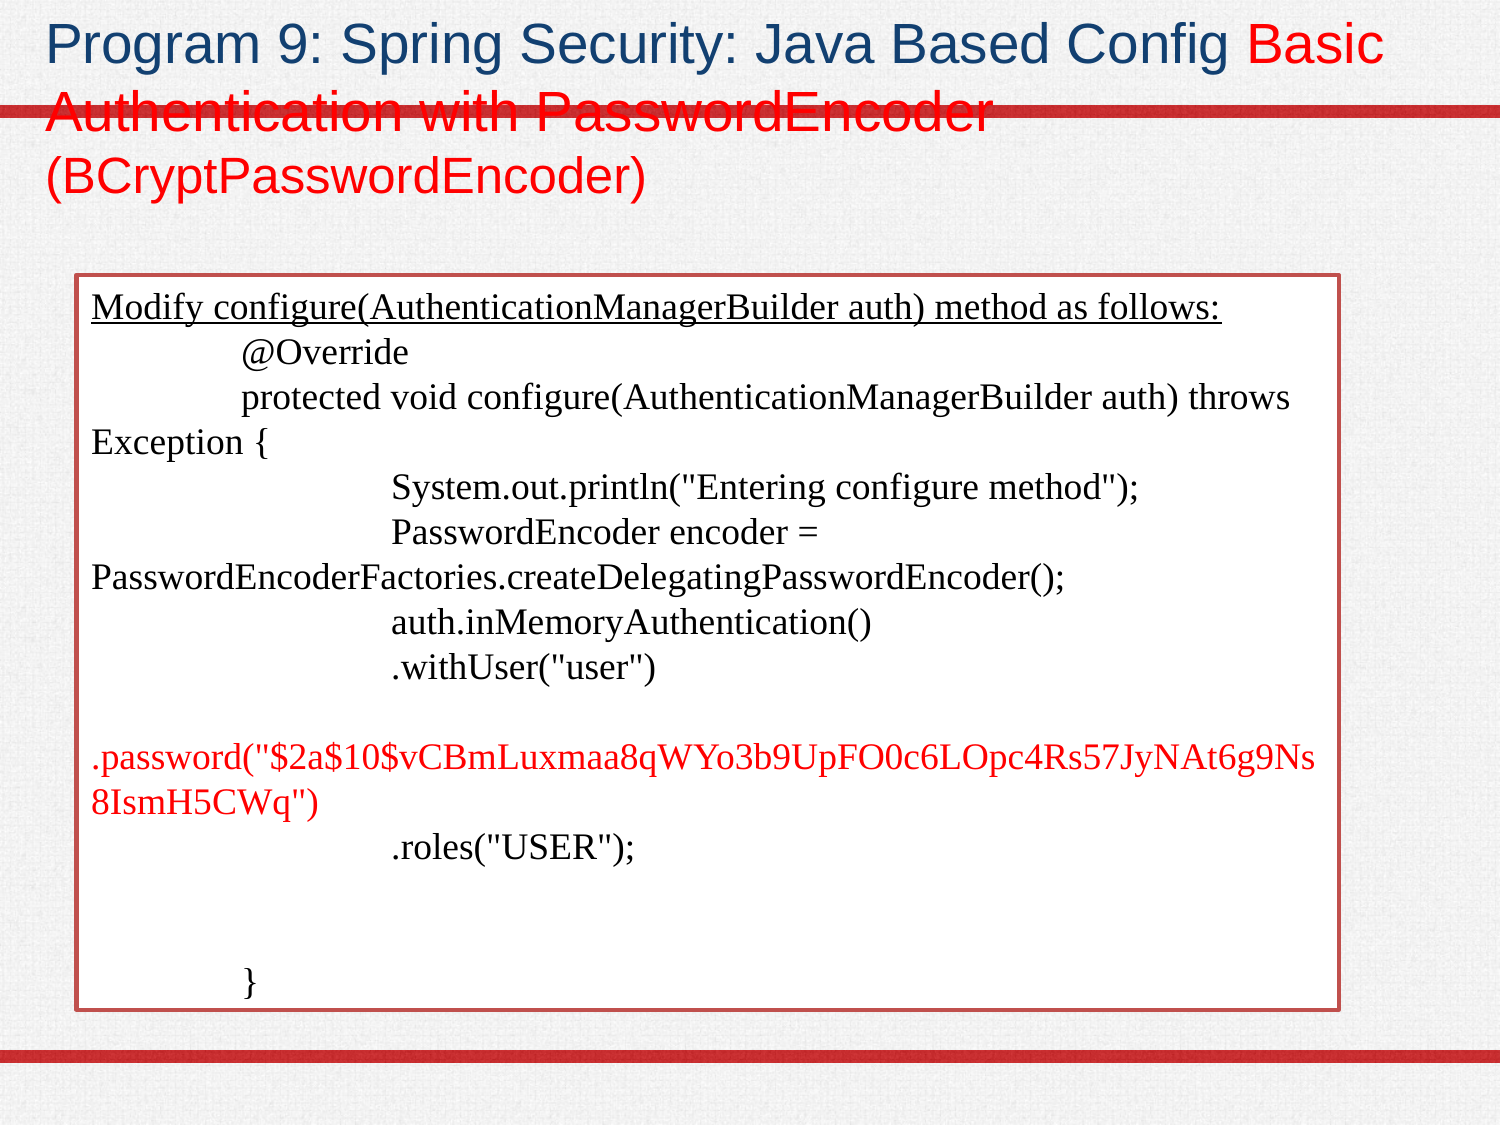

# Program 9: Spring Security: Java Based Config Basic Authentication with PasswordEncoder (BCryptPasswordEncoder)
Modify configure(AuthenticationManagerBuilder auth) method as follows:
	@Override
	protected void configure(AuthenticationManagerBuilder auth) throws Exception {
		System.out.println("Entering configure method");
		PasswordEncoder encoder = PasswordEncoderFactories.createDelegatingPasswordEncoder();
		auth.inMemoryAuthentication()
		.withUser("user")
		.password("$2a$10$vCBmLuxmaa8qWYo3b9UpFO0c6LOpc4Rs57JyNAt6g9Ns8IsmH5CWq")
		.roles("USER");

	}